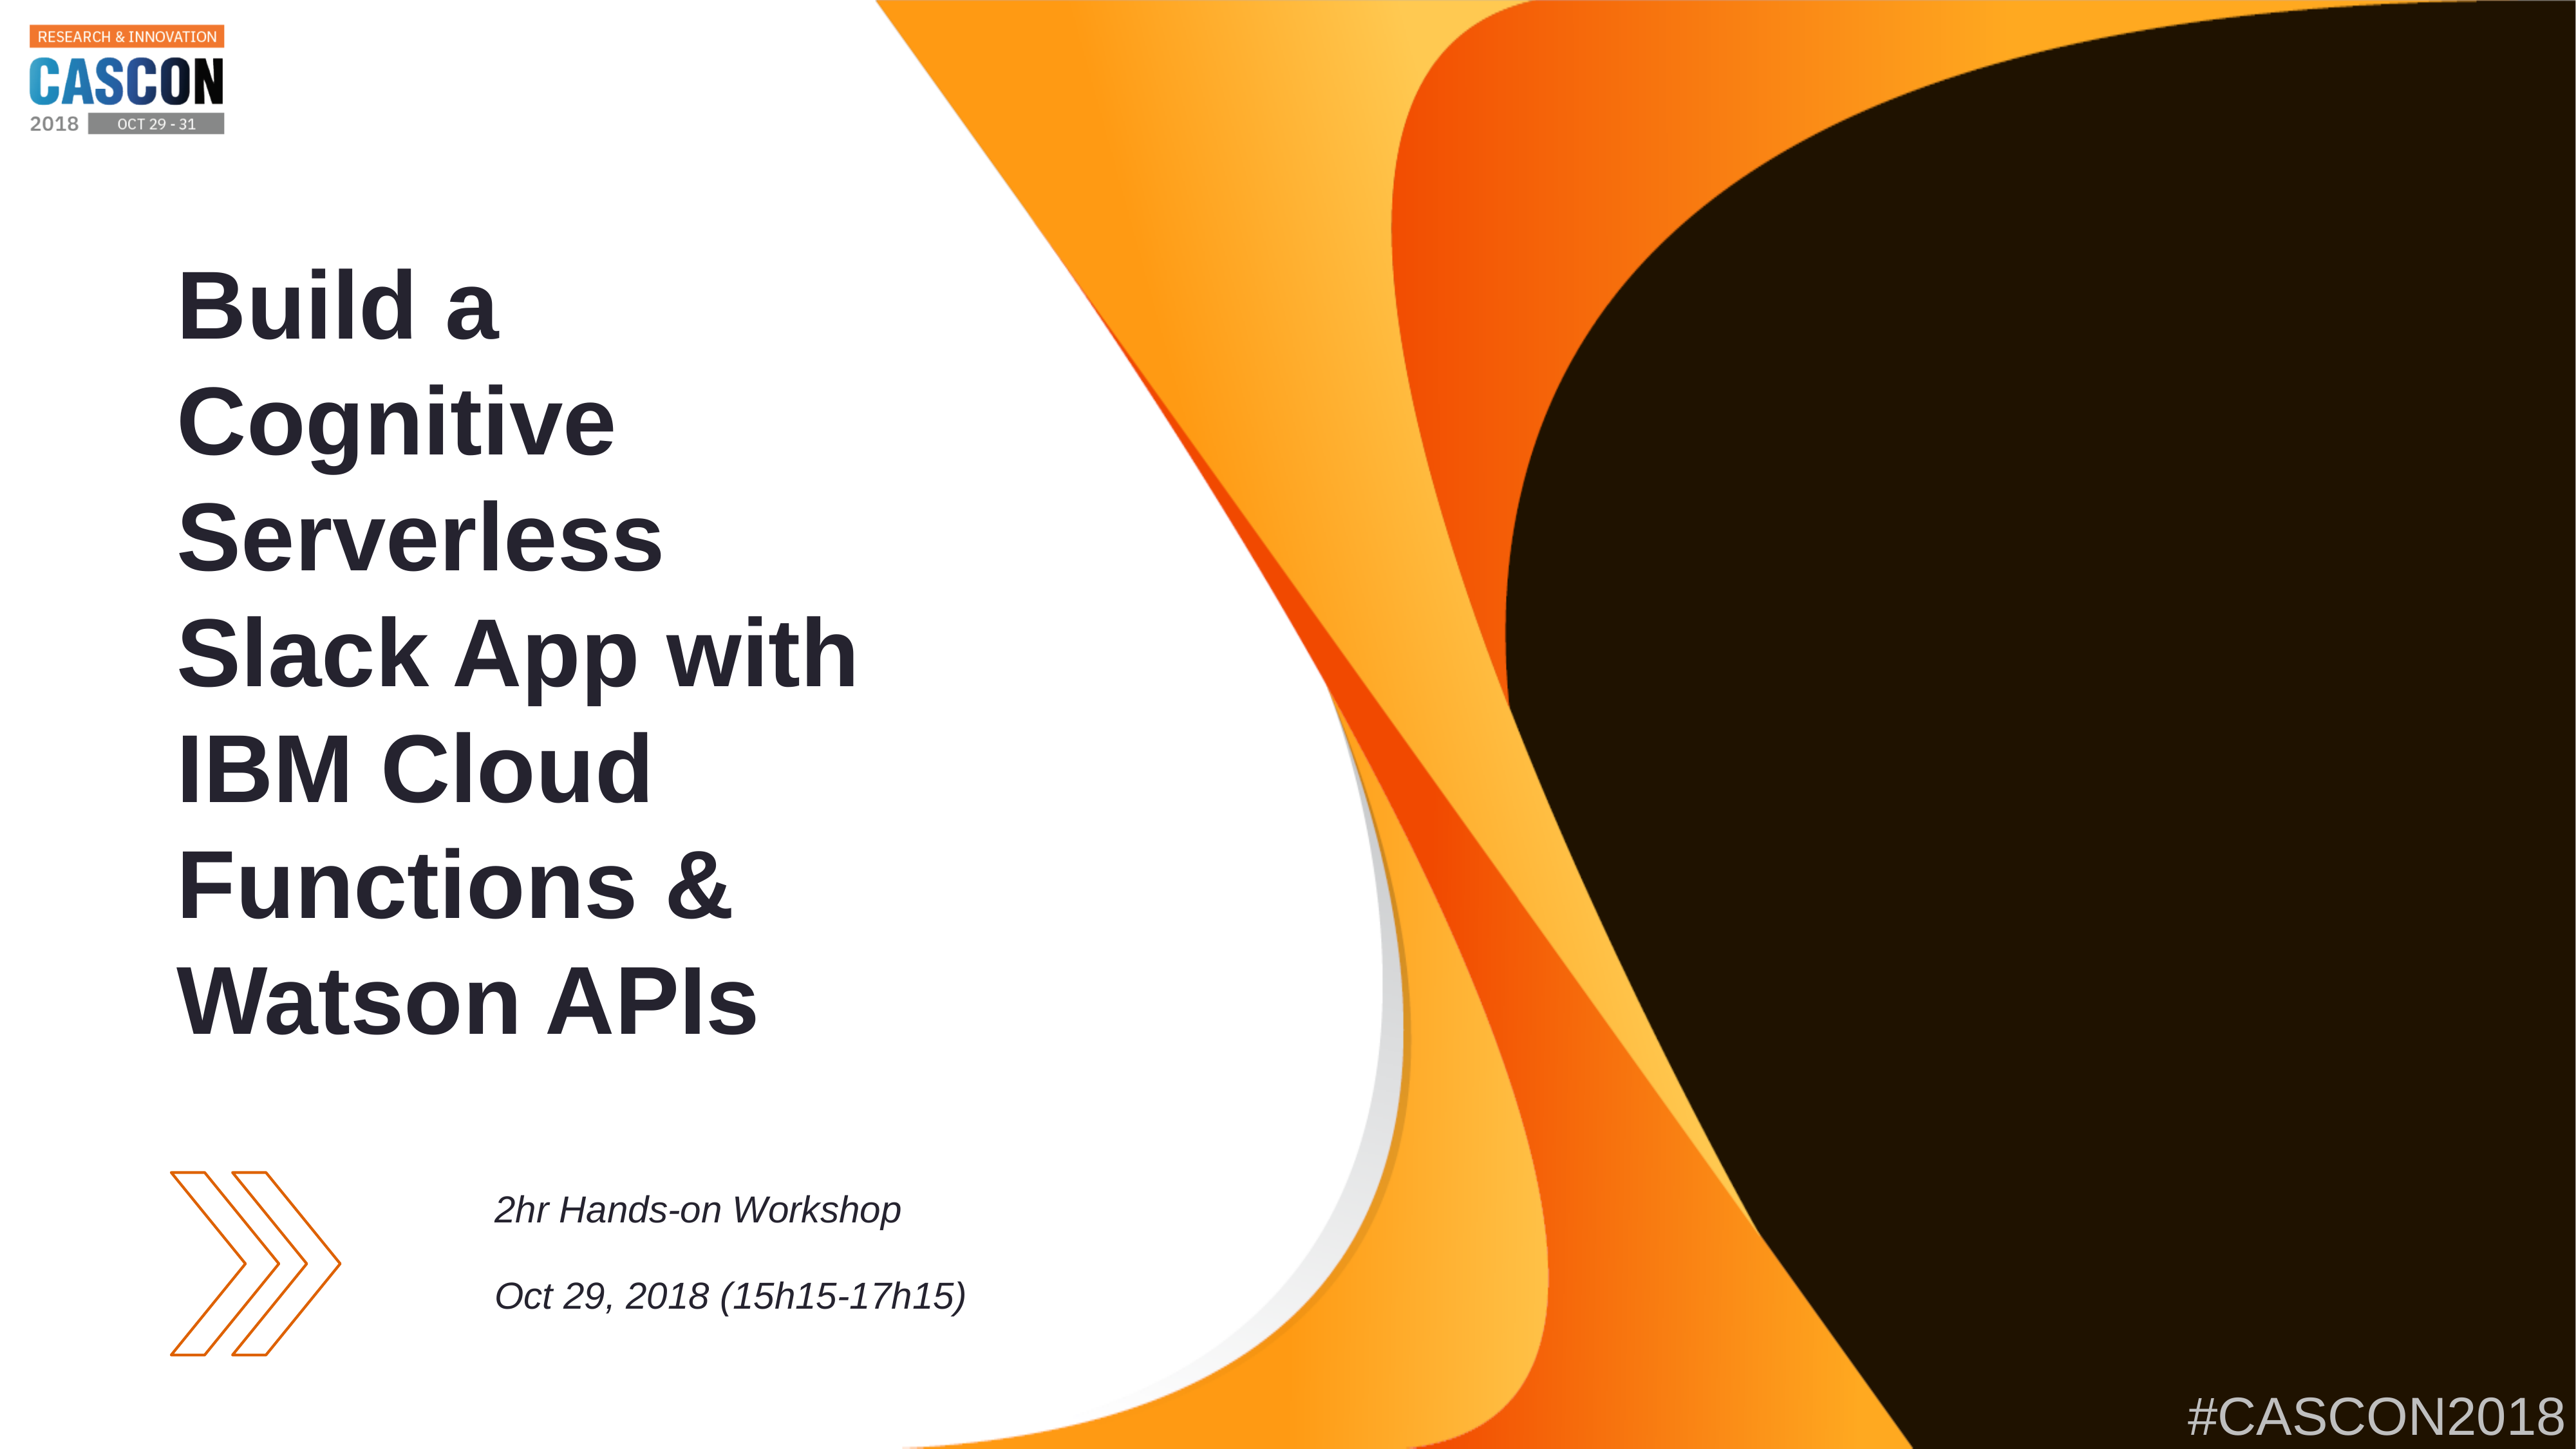

# Build a Cognitive Serverless Slack App with IBM Cloud Functions & Watson APIs
2hr Hands-on Workshop

Oct 29, 2018 (15h15-17h15)